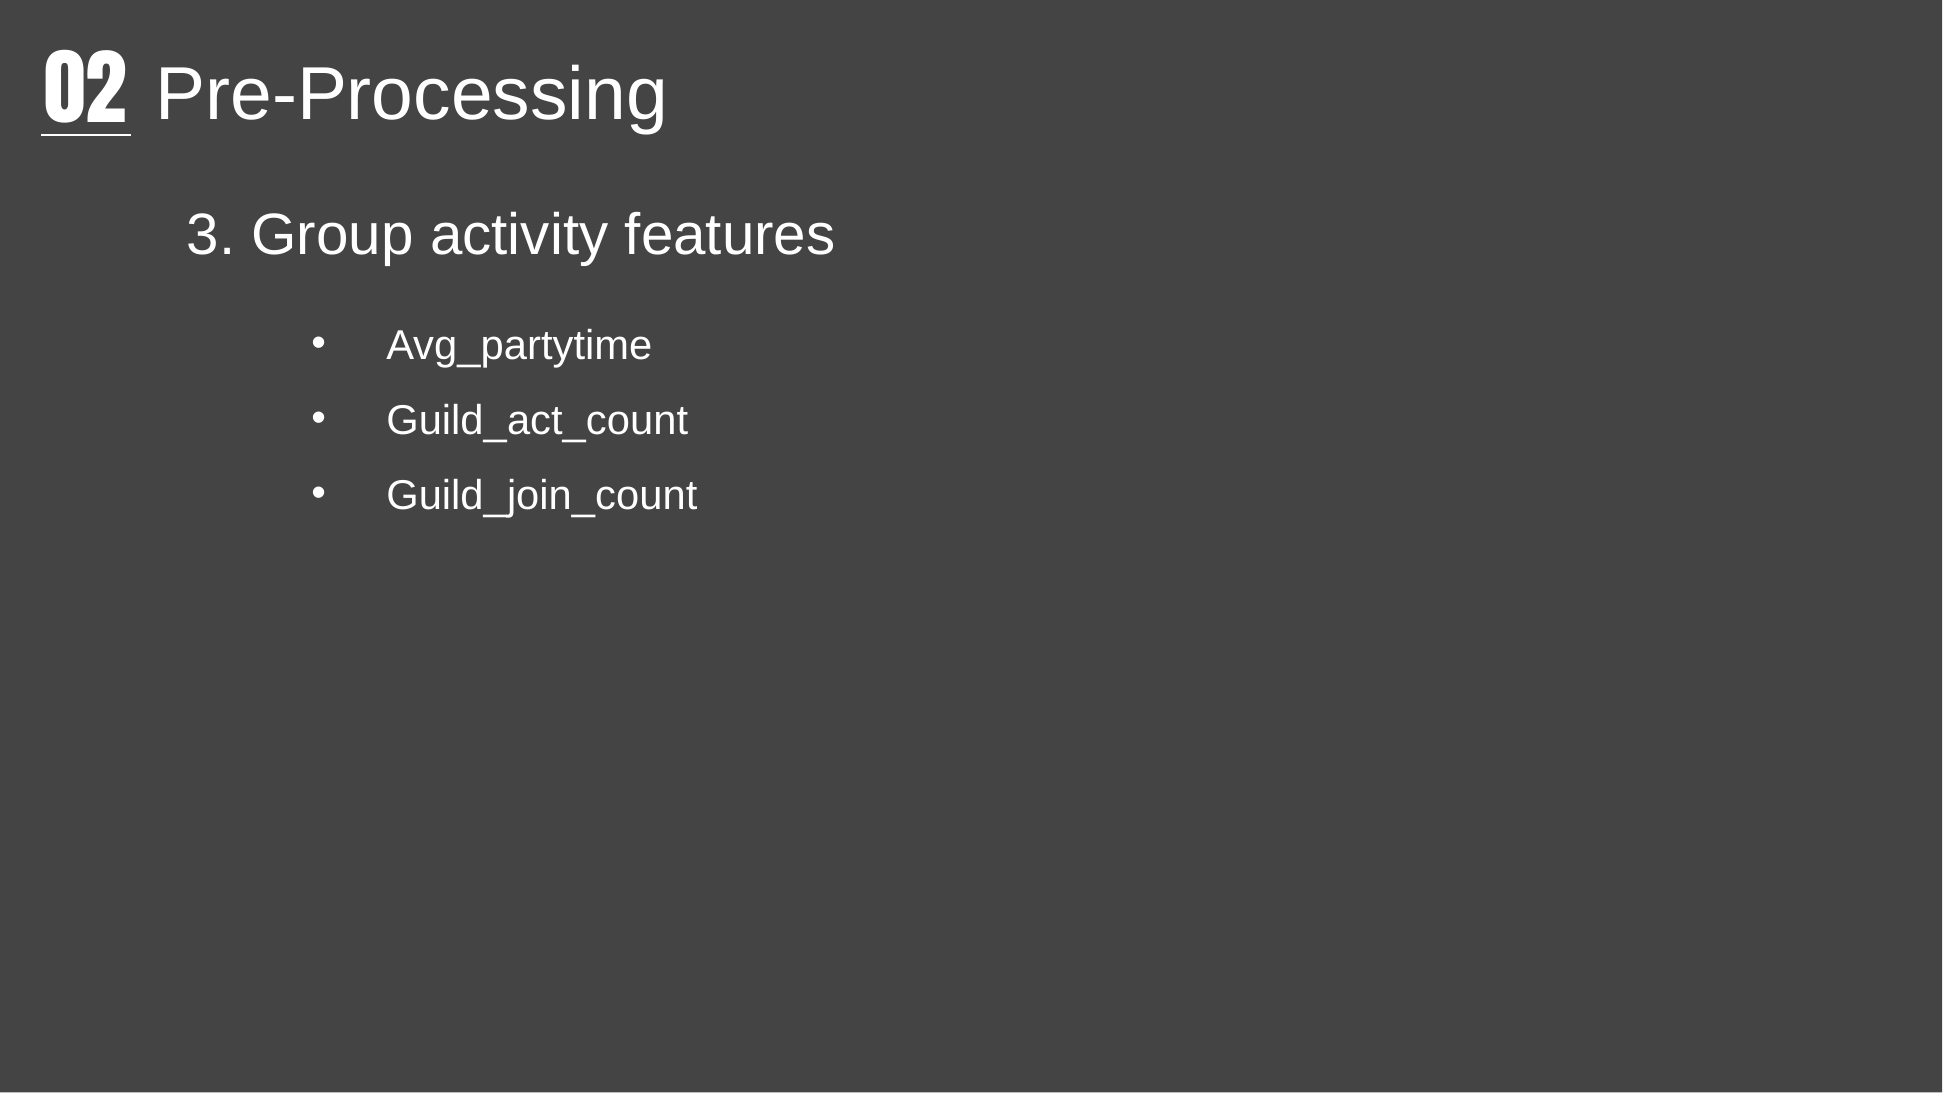

02
Pre-Processing
3. Group activity features
Avg_partytime
Guild_act_count
Guild_join_count